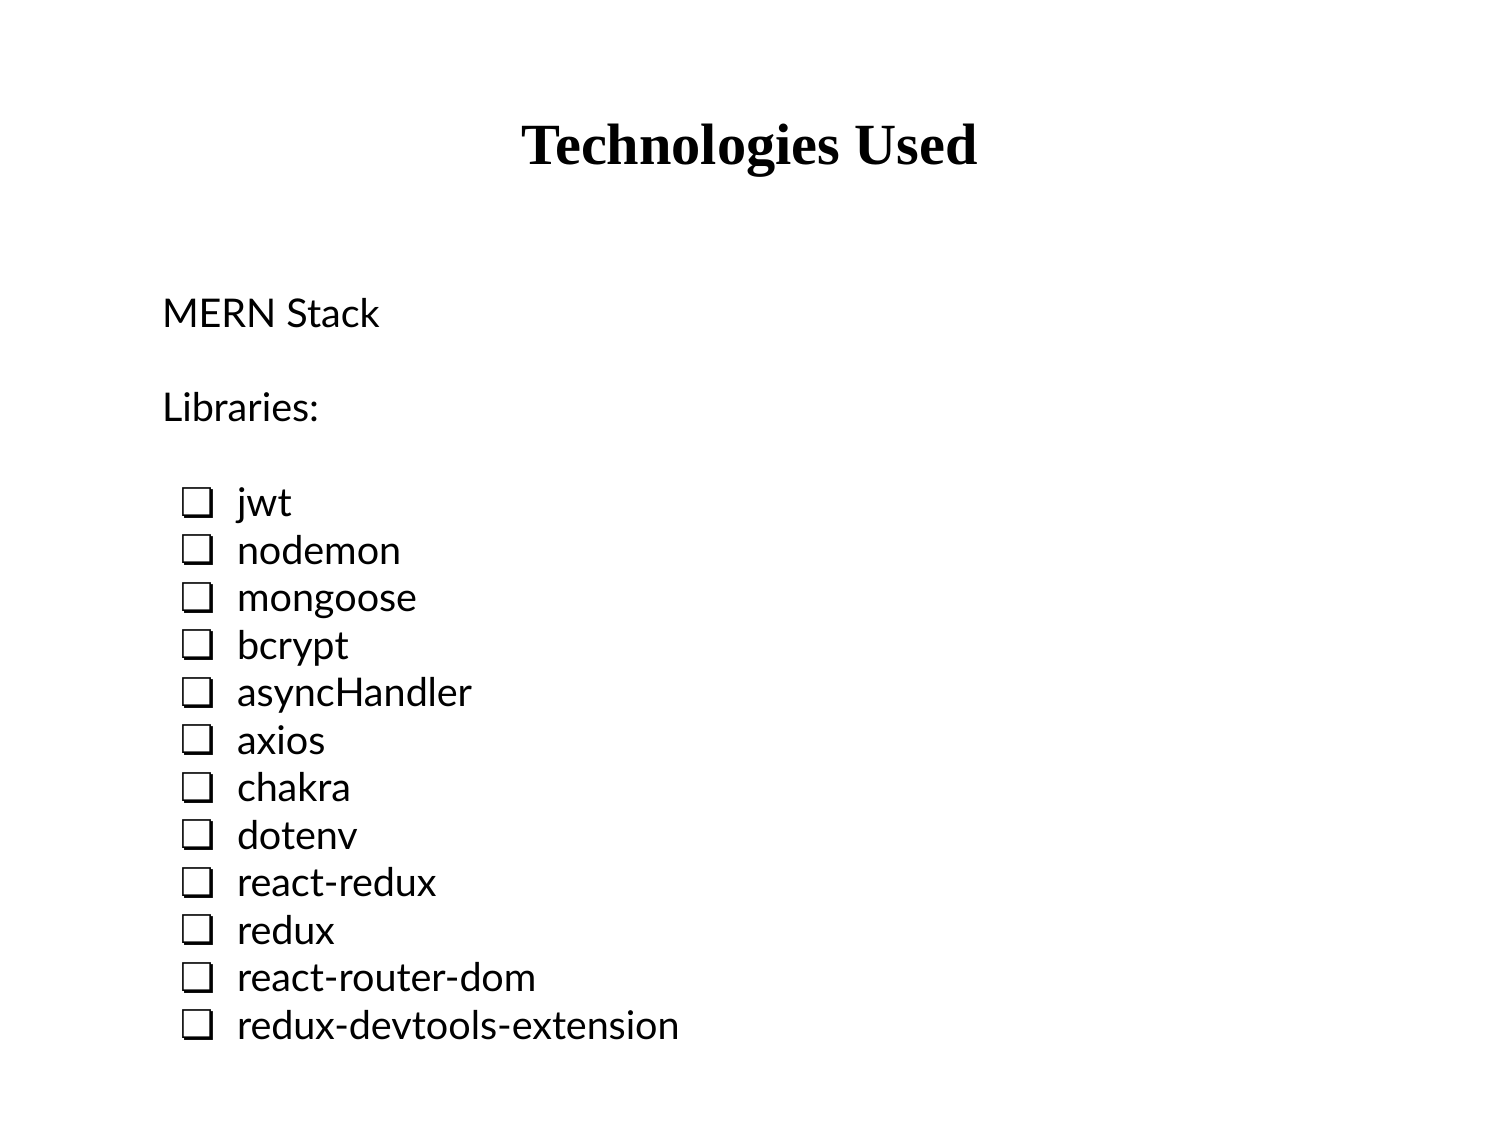

# Technologies Used
MERN Stack

Libraries:

jwt
nodemon
mongoose
bcrypt
asyncHandler
axios
chakra
dotenv
react-redux
redux
react-router-dom
redux-devtools-extension